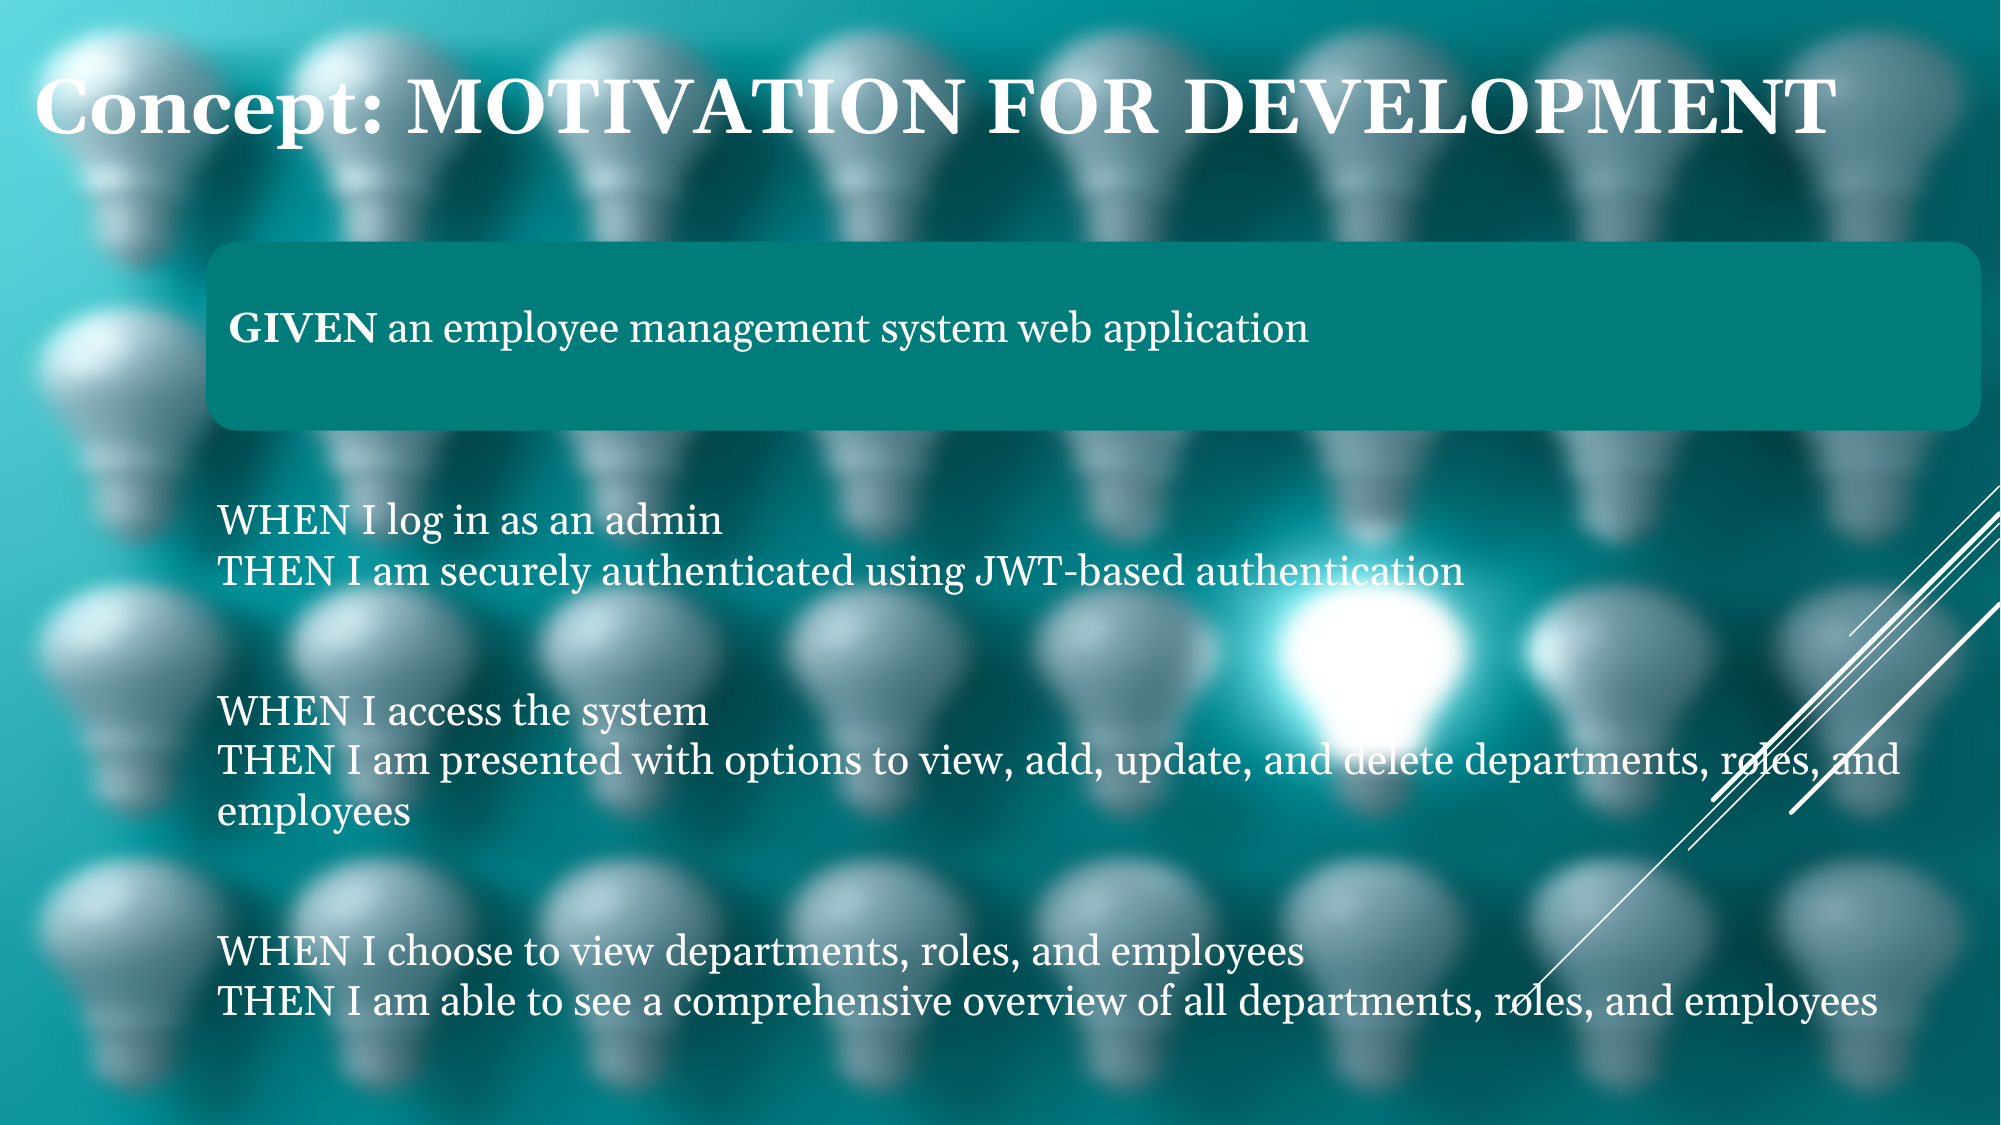

Concept: MOTIVATION FOR DEVELOPMENT

GIVEN an employee management system web application
WHEN I log in as an admin
THEN I am securely authenticated using JWT-based authentication

WHEN I access the system
THEN I am presented with options to view, add, update, and delete departments, roles, and employees

WHEN I choose to view departments, roles, and employees
THEN I am able to see a comprehensive overview of all departments, roles, and employees